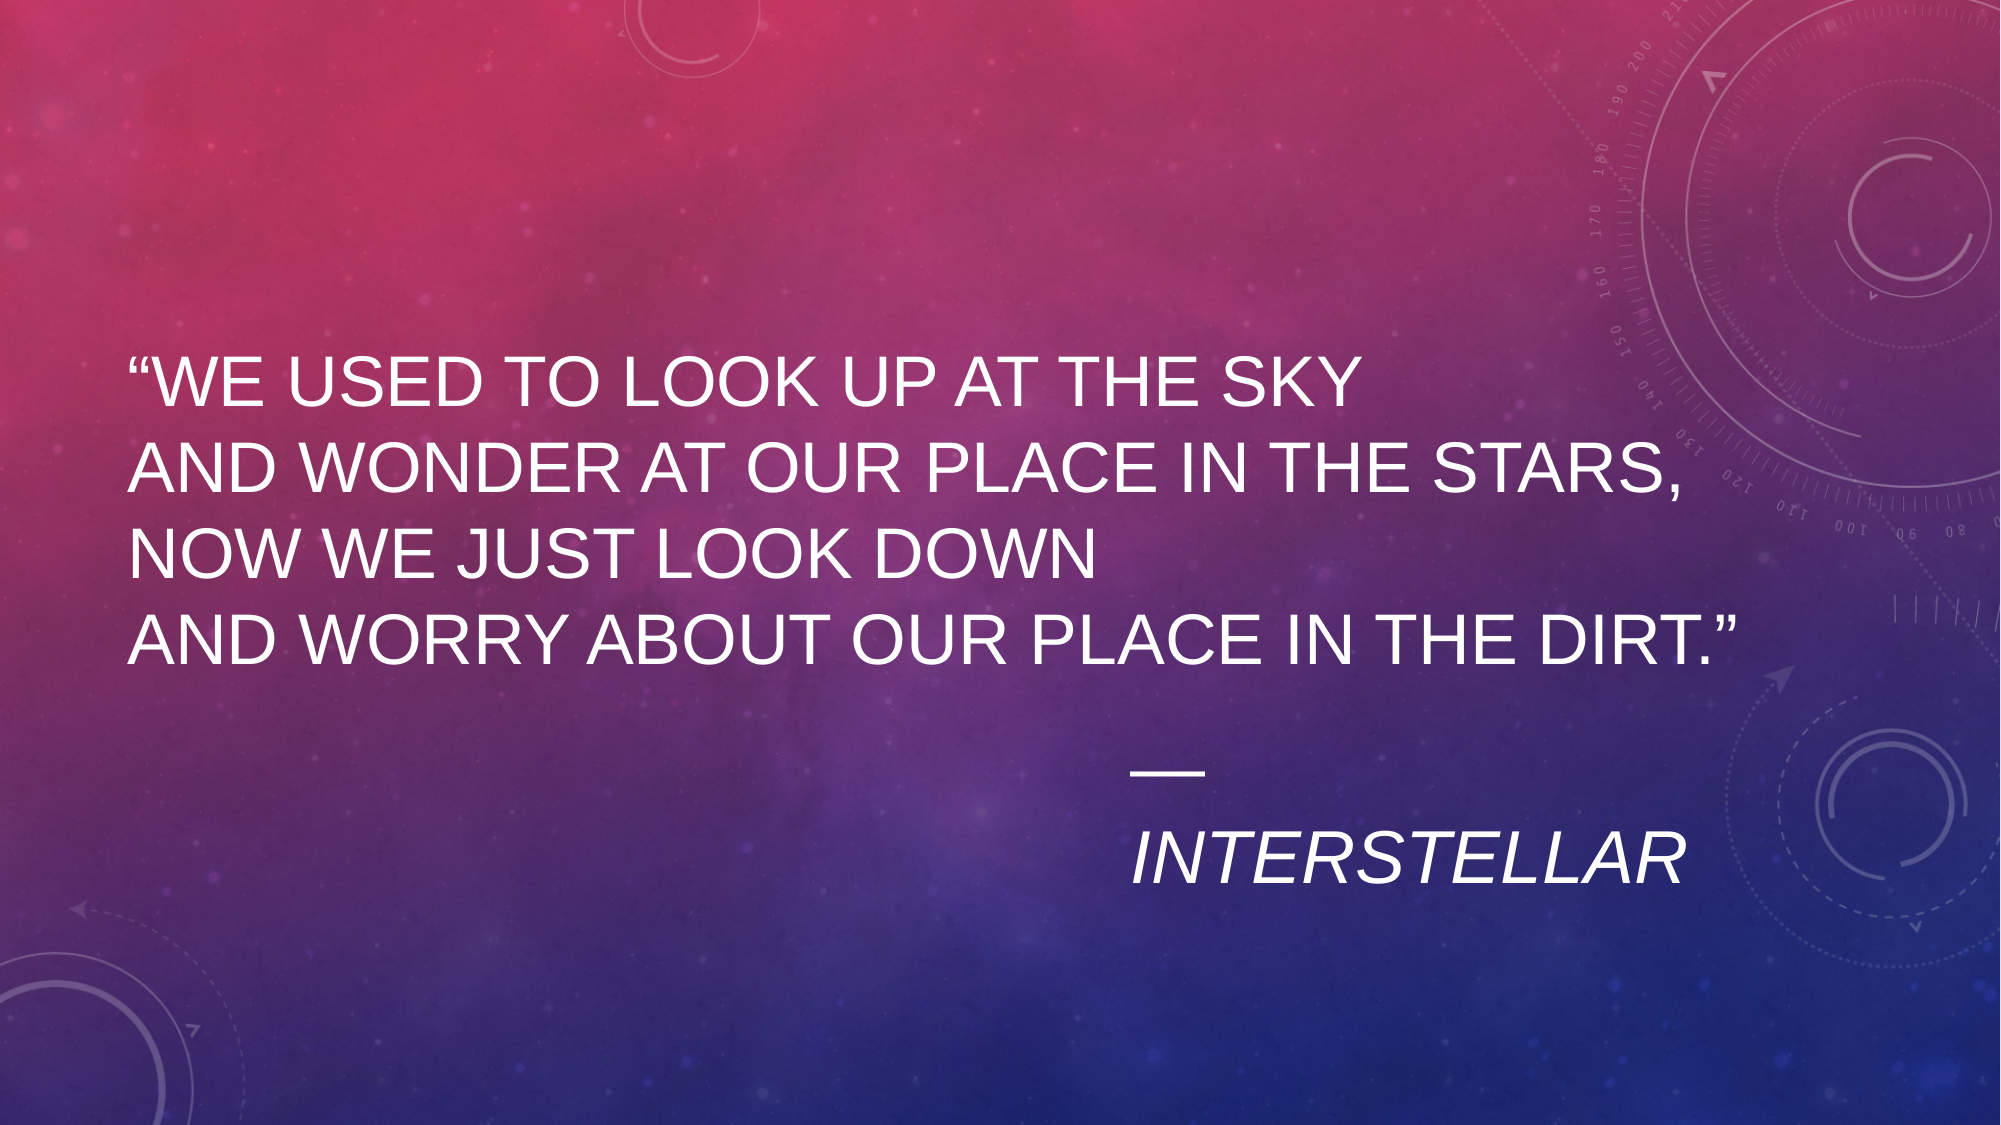

# “We used to look up at the sky and wonder at our place in the stars, now we just look down and worry about our place in the dirt.”
— Interstellar